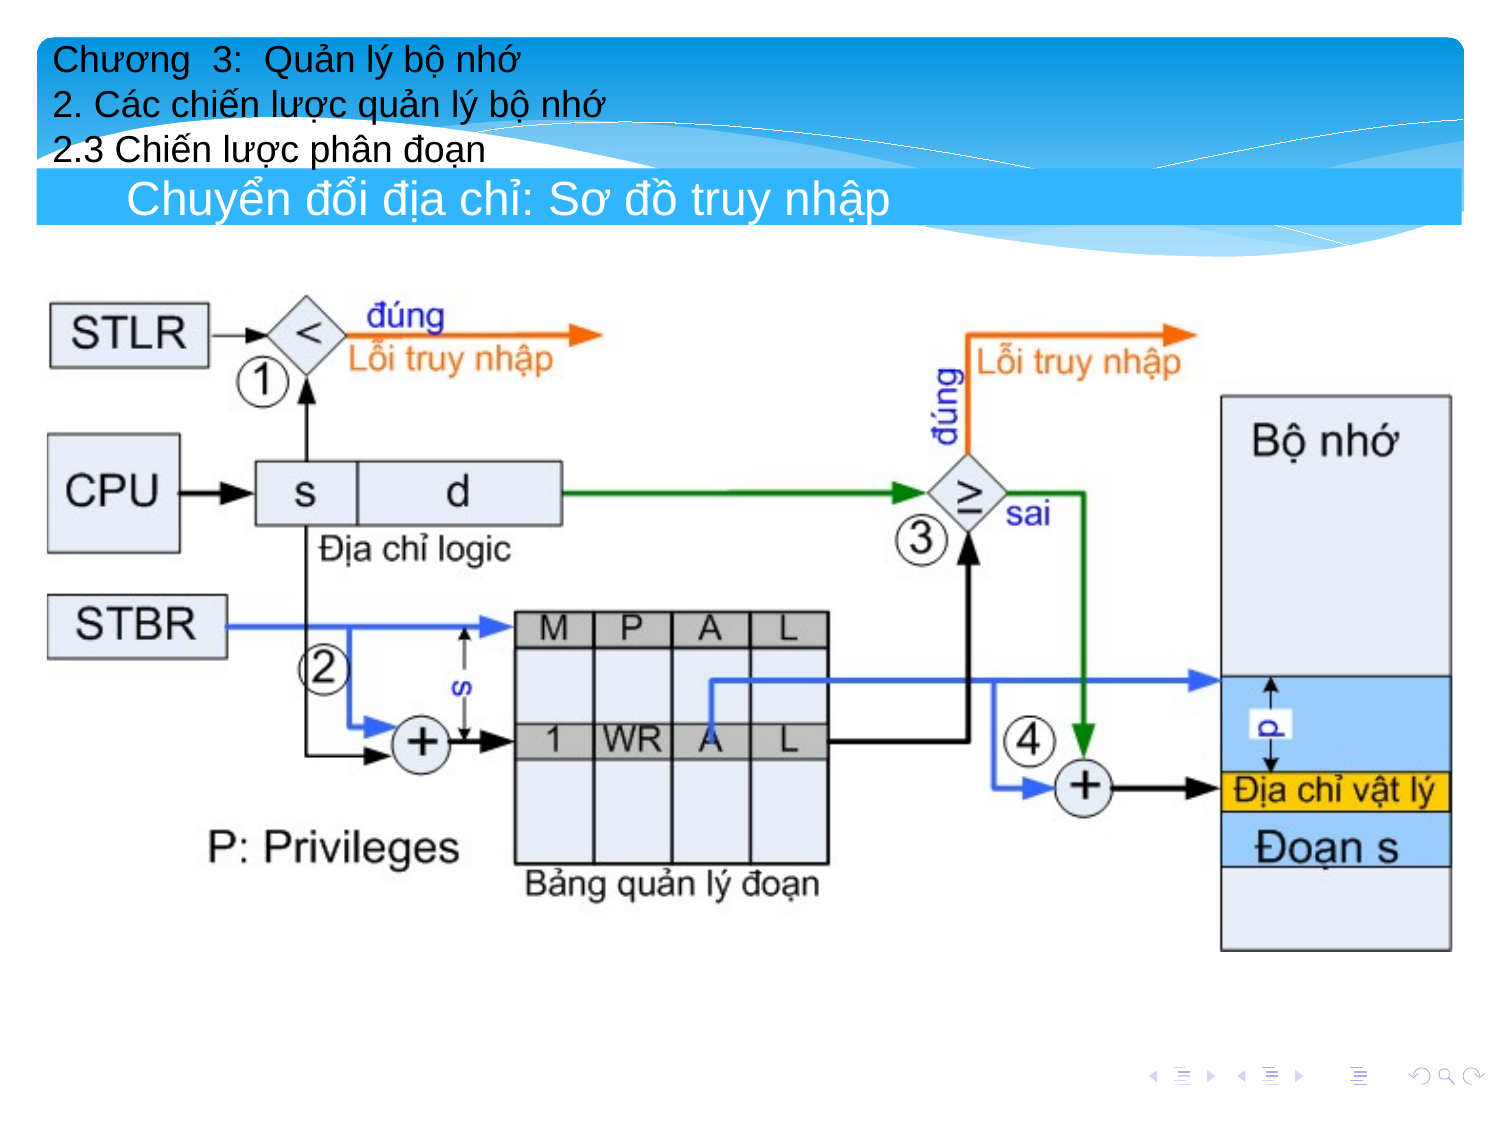

Chương  3:  Quản lý bộ nhớ
2. Các chiến lược quản lý bộ nhớ
2.3 Chiến lược phân đoạn
Chuyển đổi địa chỉ: Sơ đồ truy nhập